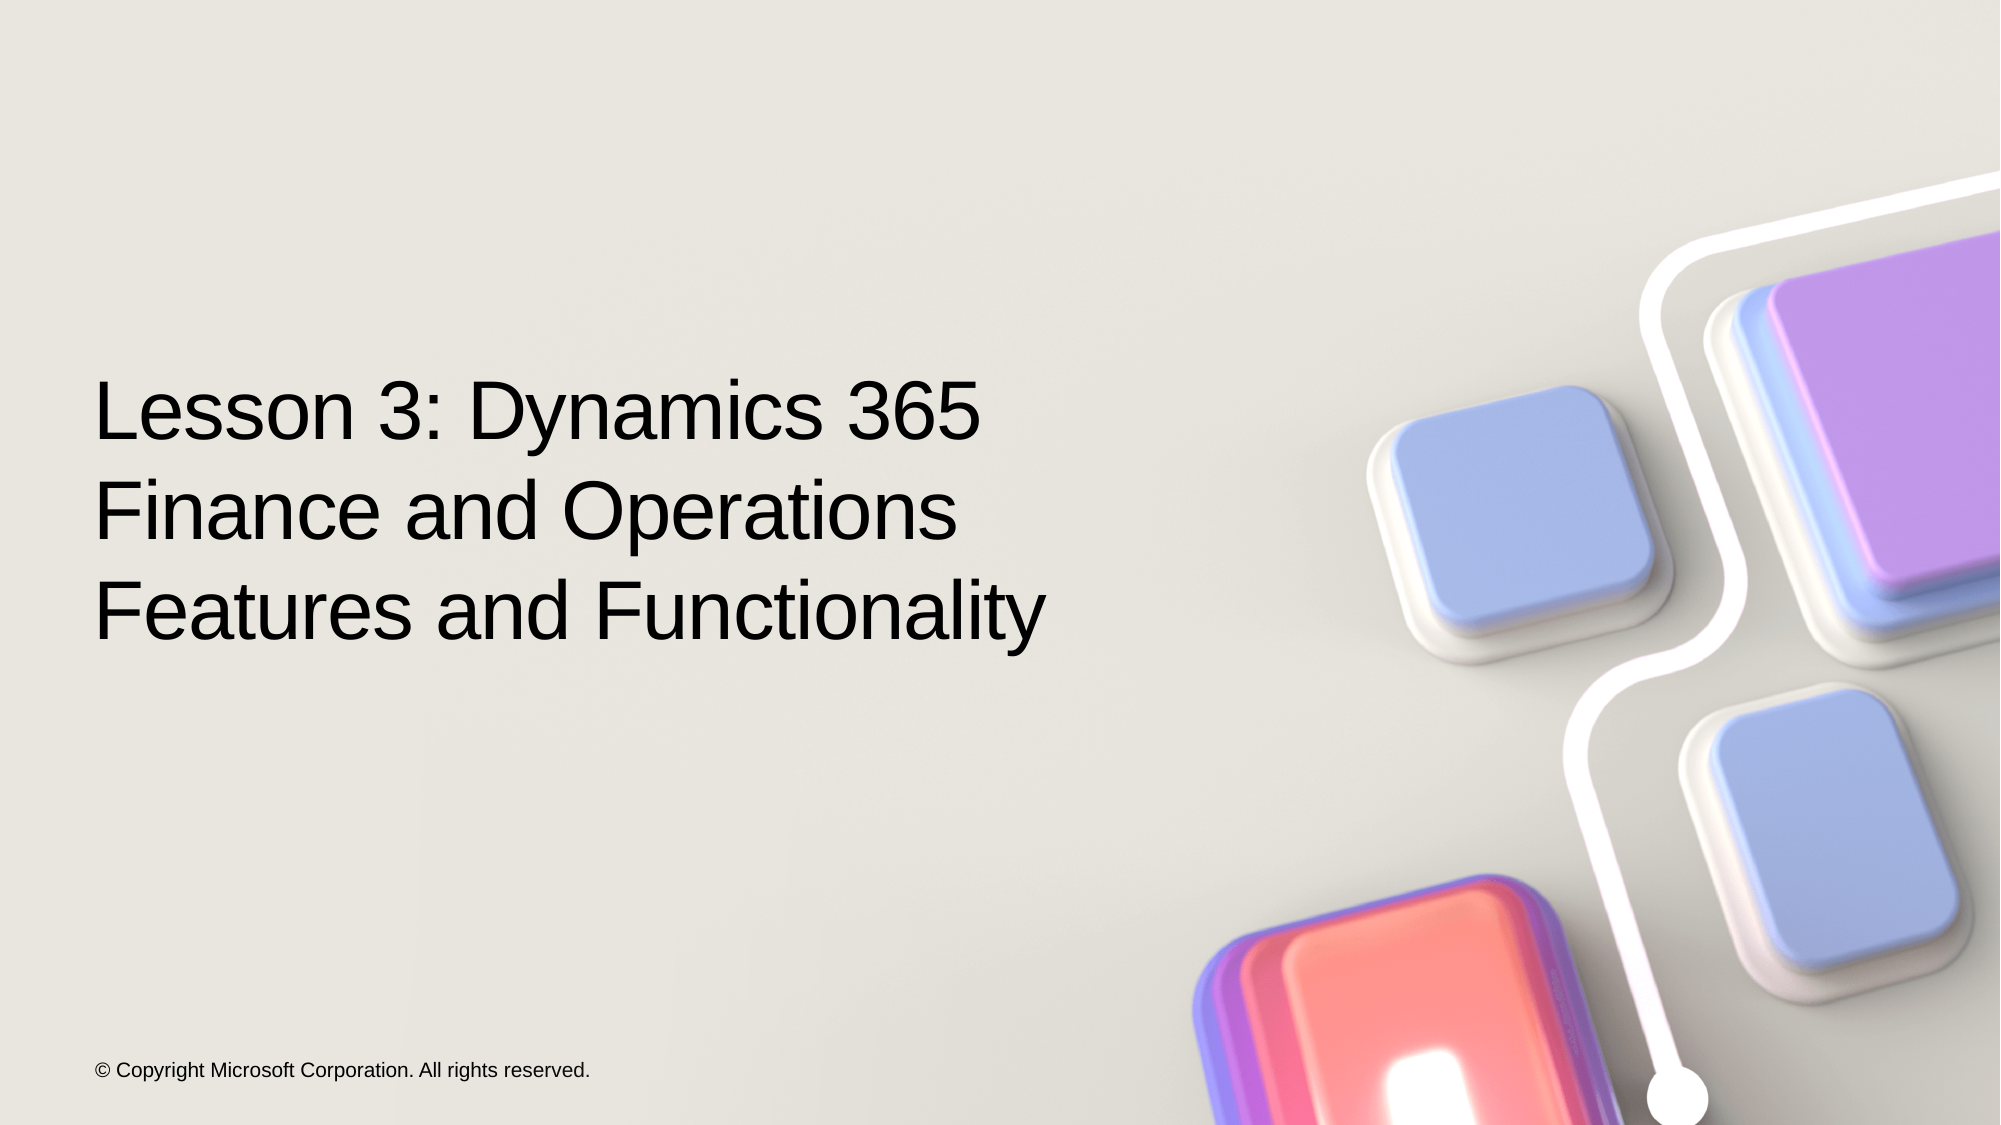

# Lesson 3: Dynamics 365 Finance and Operations Features and Functionality